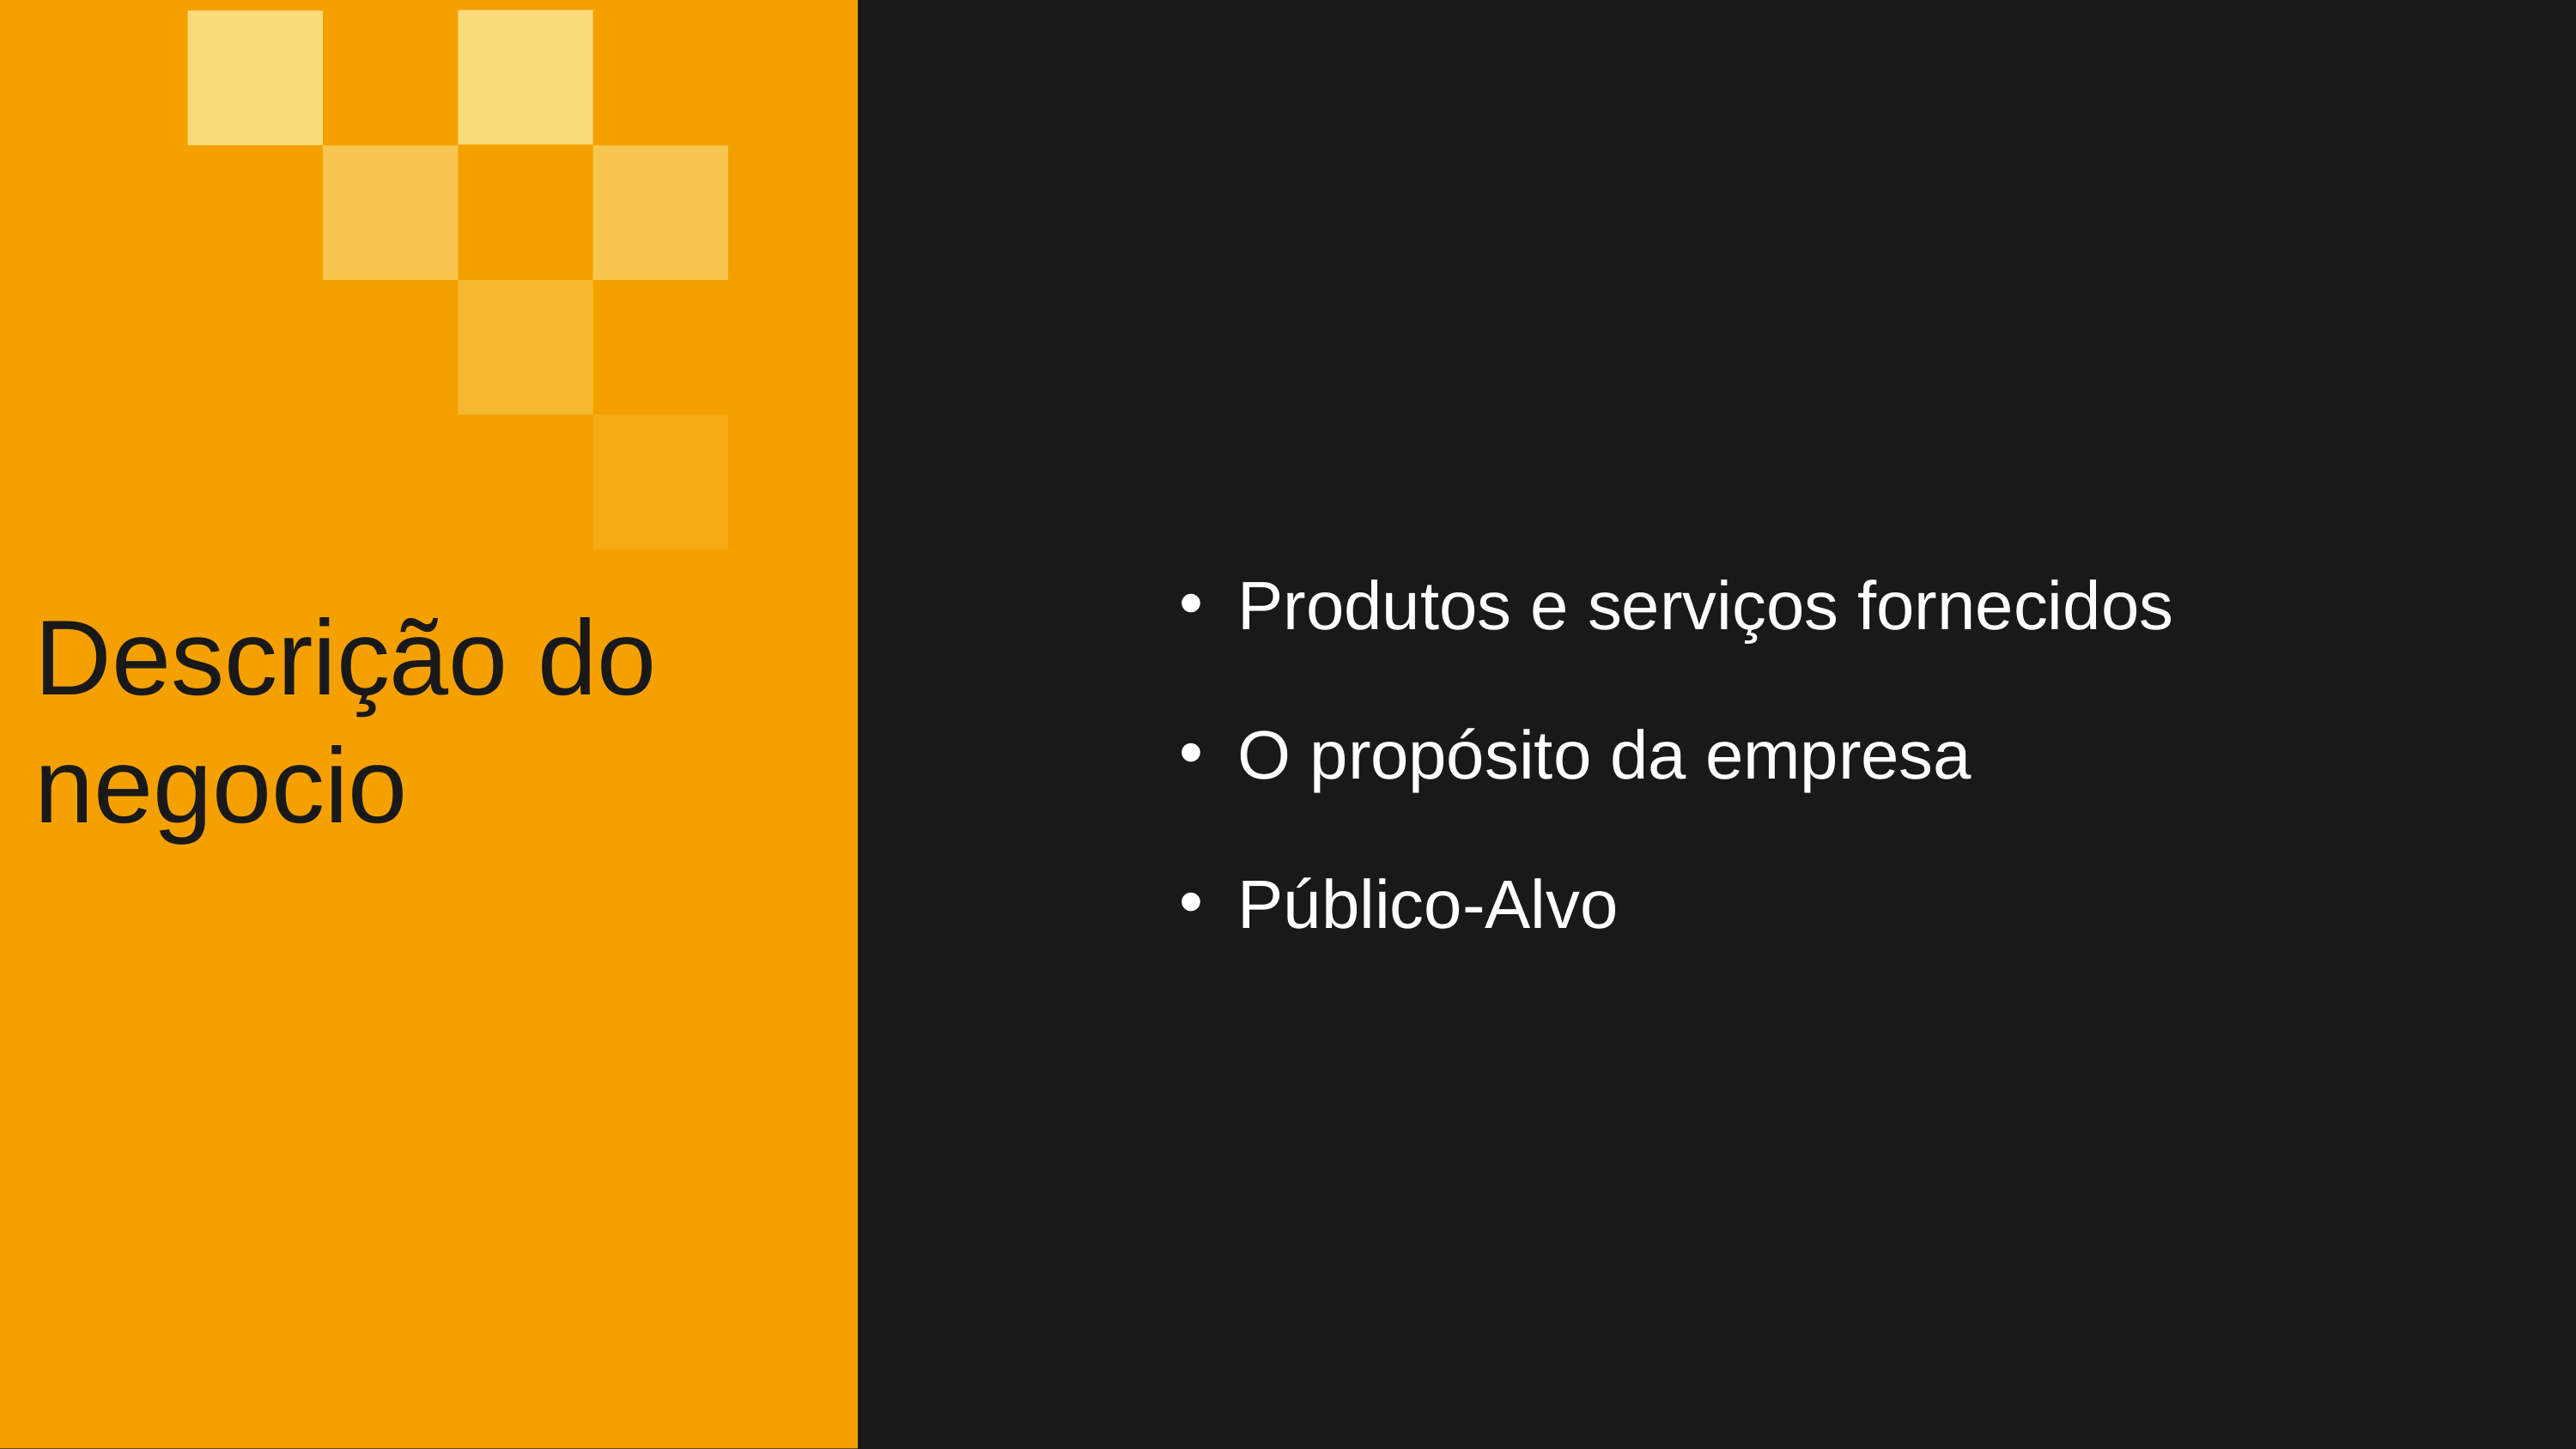

Produtos e serviços fornecidos
O propósito da empresa
Público-Alvo

Descrição do negocio